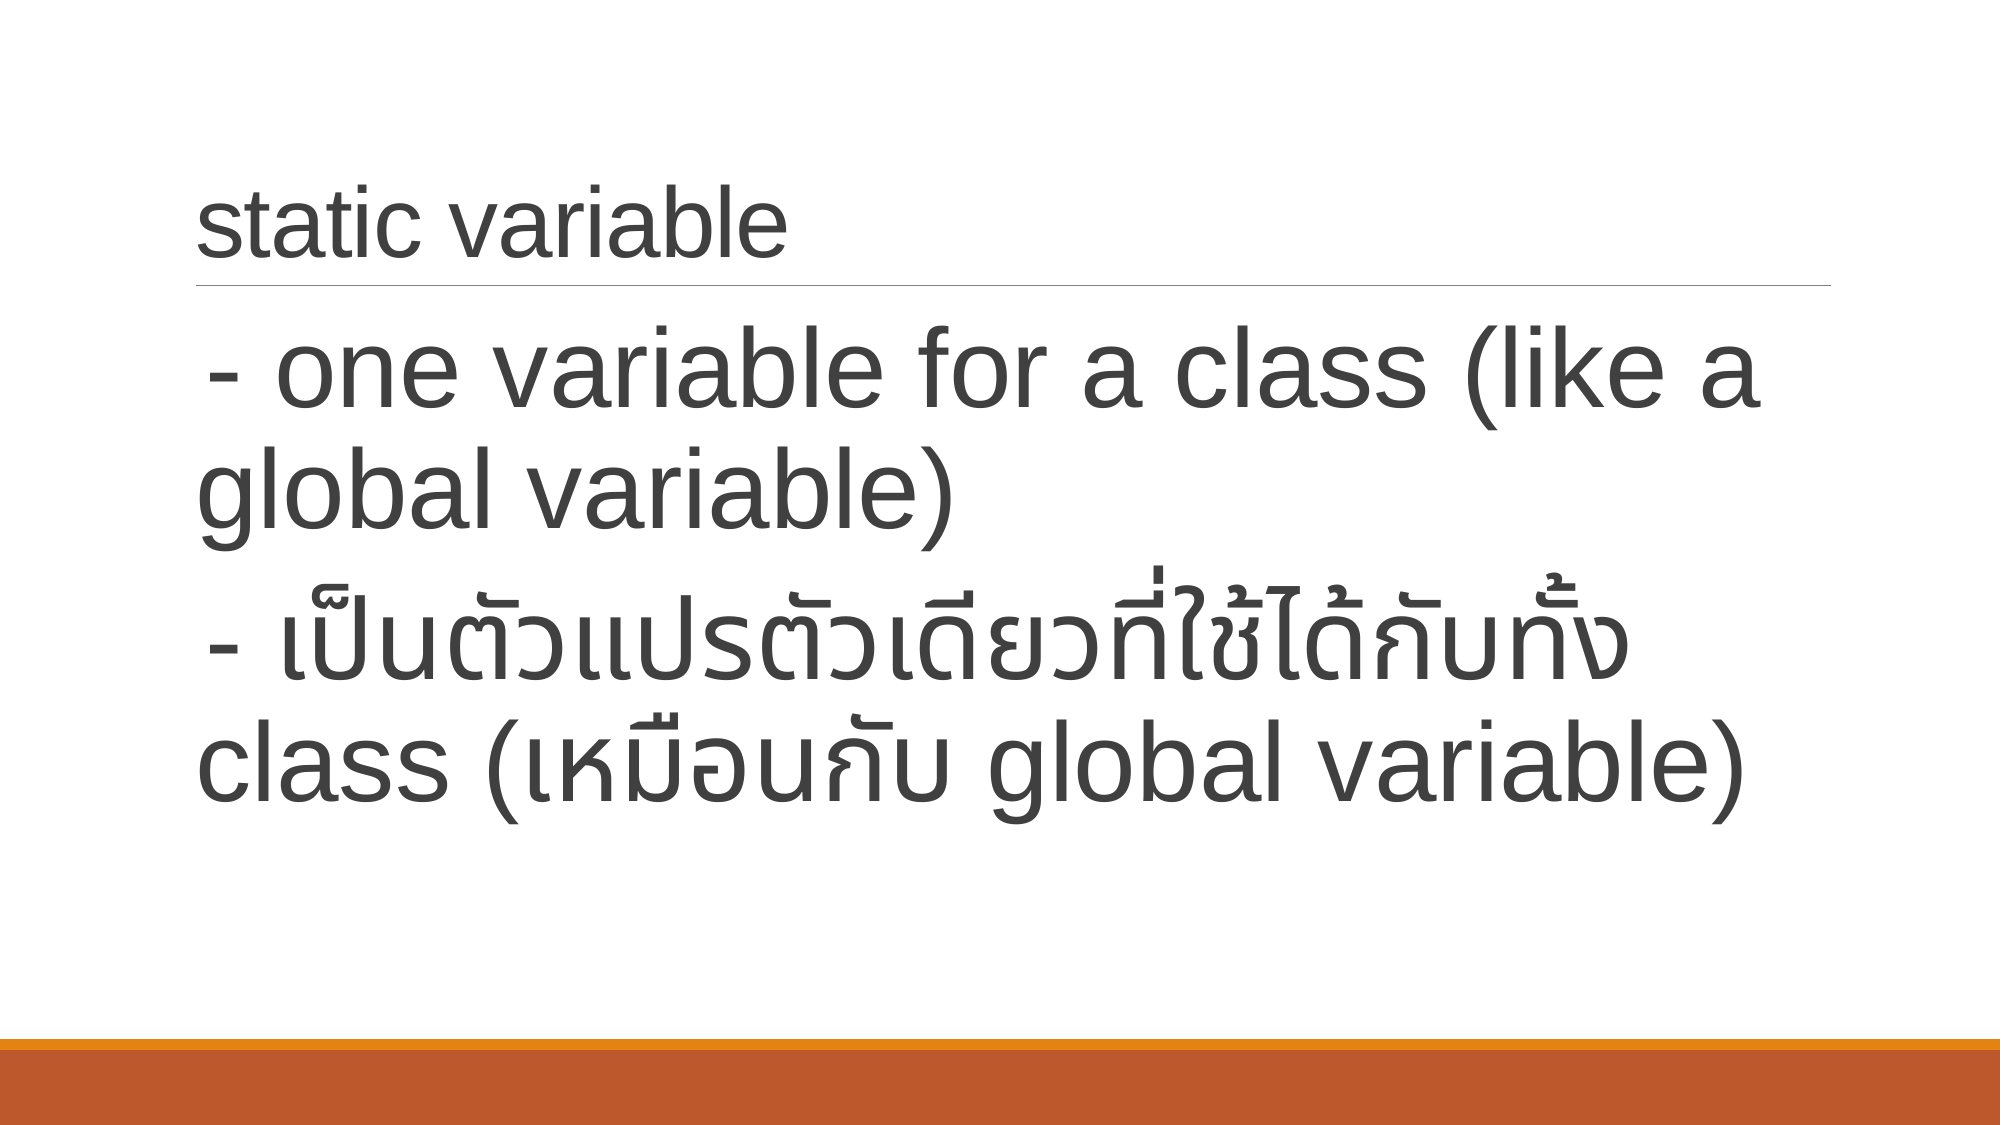

# static variable
- one variable for a class (like a global variable)
- เป็นตัวแปรตัวเดียวที่ใช้ได้กับทั้ง class (เหมือนกับ global variable)